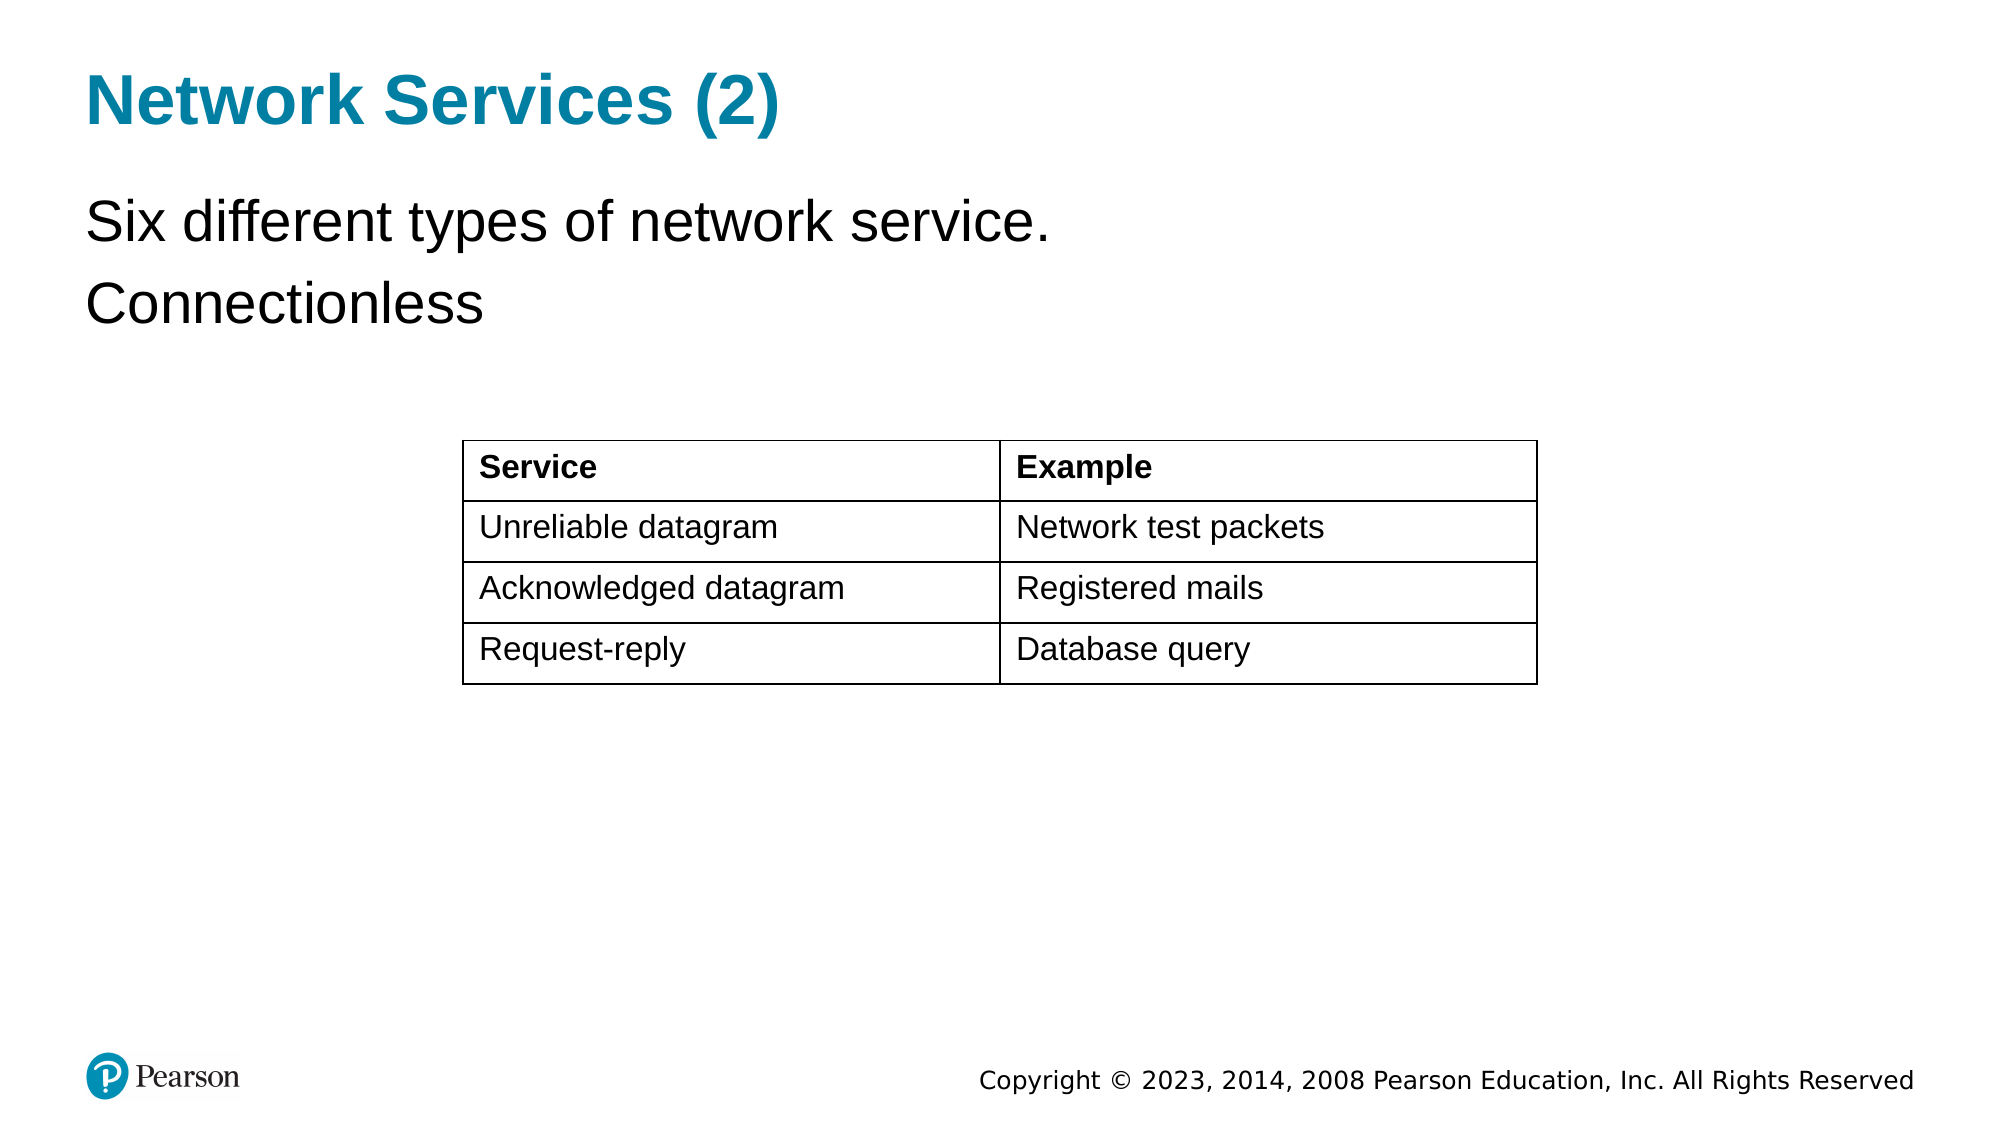

# Network Services (2)
Six different types of network service.
Connectionless
| Service | Example |
| --- | --- |
| Unreliable datagram | Network test packets |
| Acknowledged datagram | Registered mails |
| Request-reply | Database query |